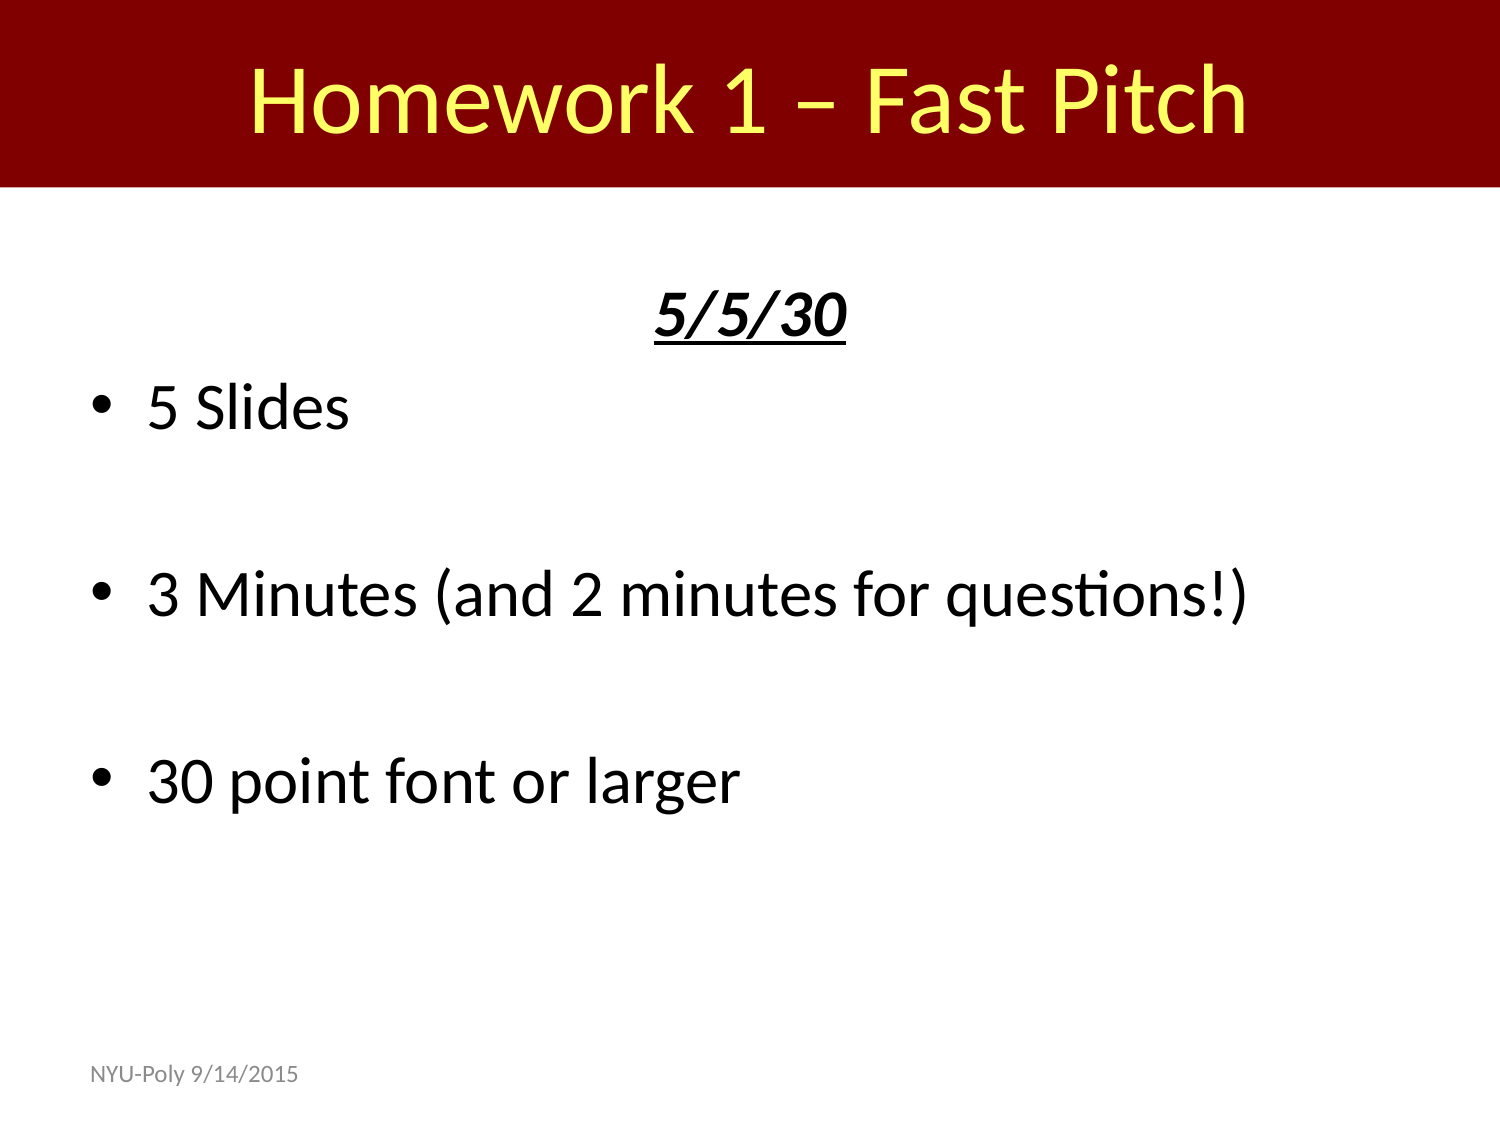

Homework 1 – Fast Pitch
5/5/30
5 Slides

3 Minutes (and 2 minutes for questions!)

30 point font or larger
NYU-Poly 9/14/2015